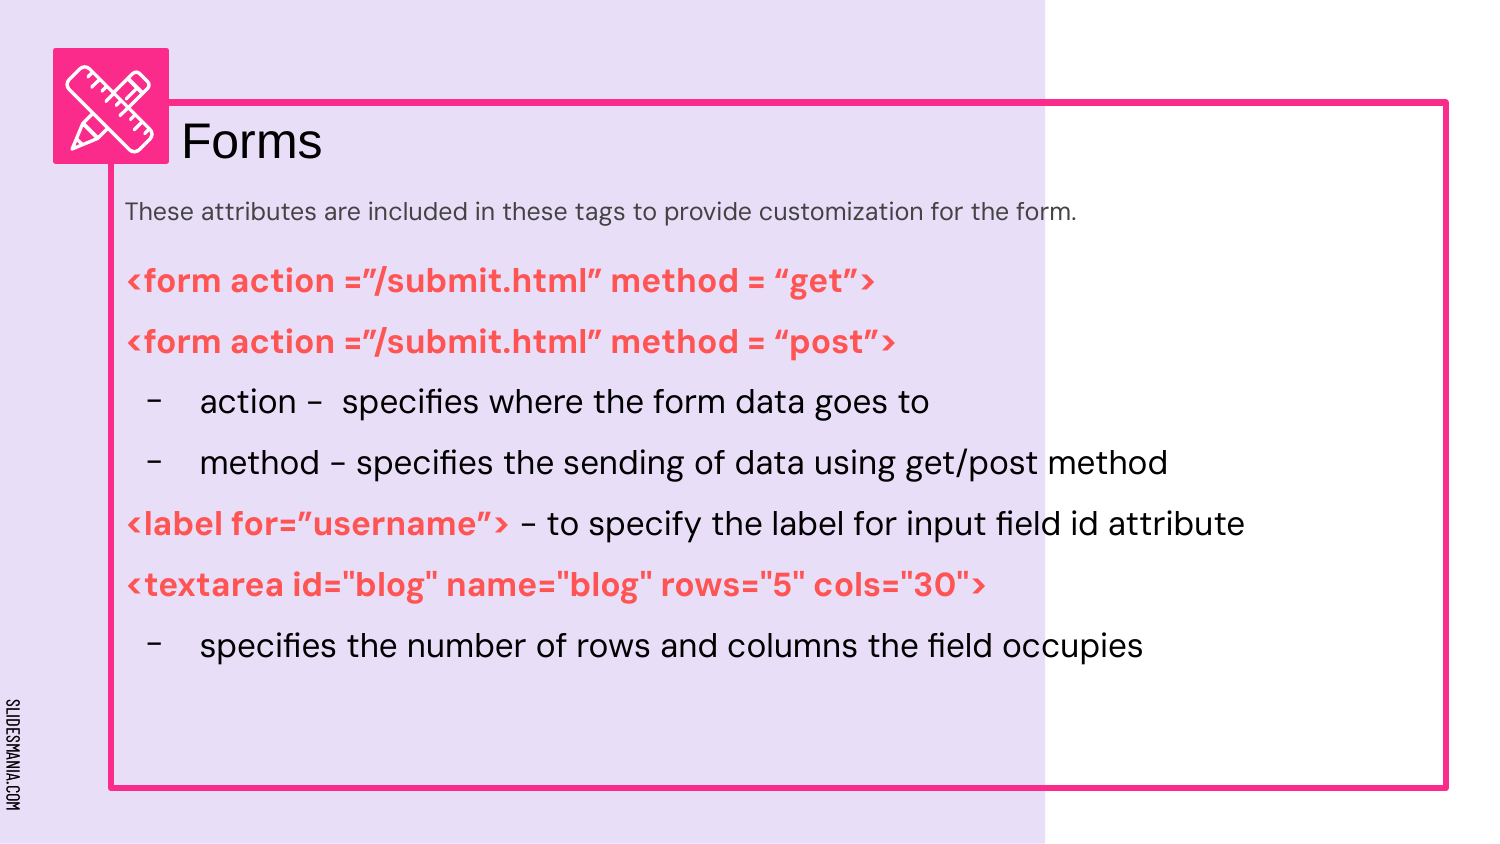

# Forms
These attributes are included in these tags to provide customization for the form.
<form action =”/submit.html” method = “get”>
<form action =”/submit.html” method = “post”>
action -  specifies where the form data goes to
method - specifies the sending of data using get/post method
<label for=”username”> - to specify the label for input field id attribute
<textarea id="blog" name="blog" rows="5" cols="30">
specifies the number of rows and columns the field occupies